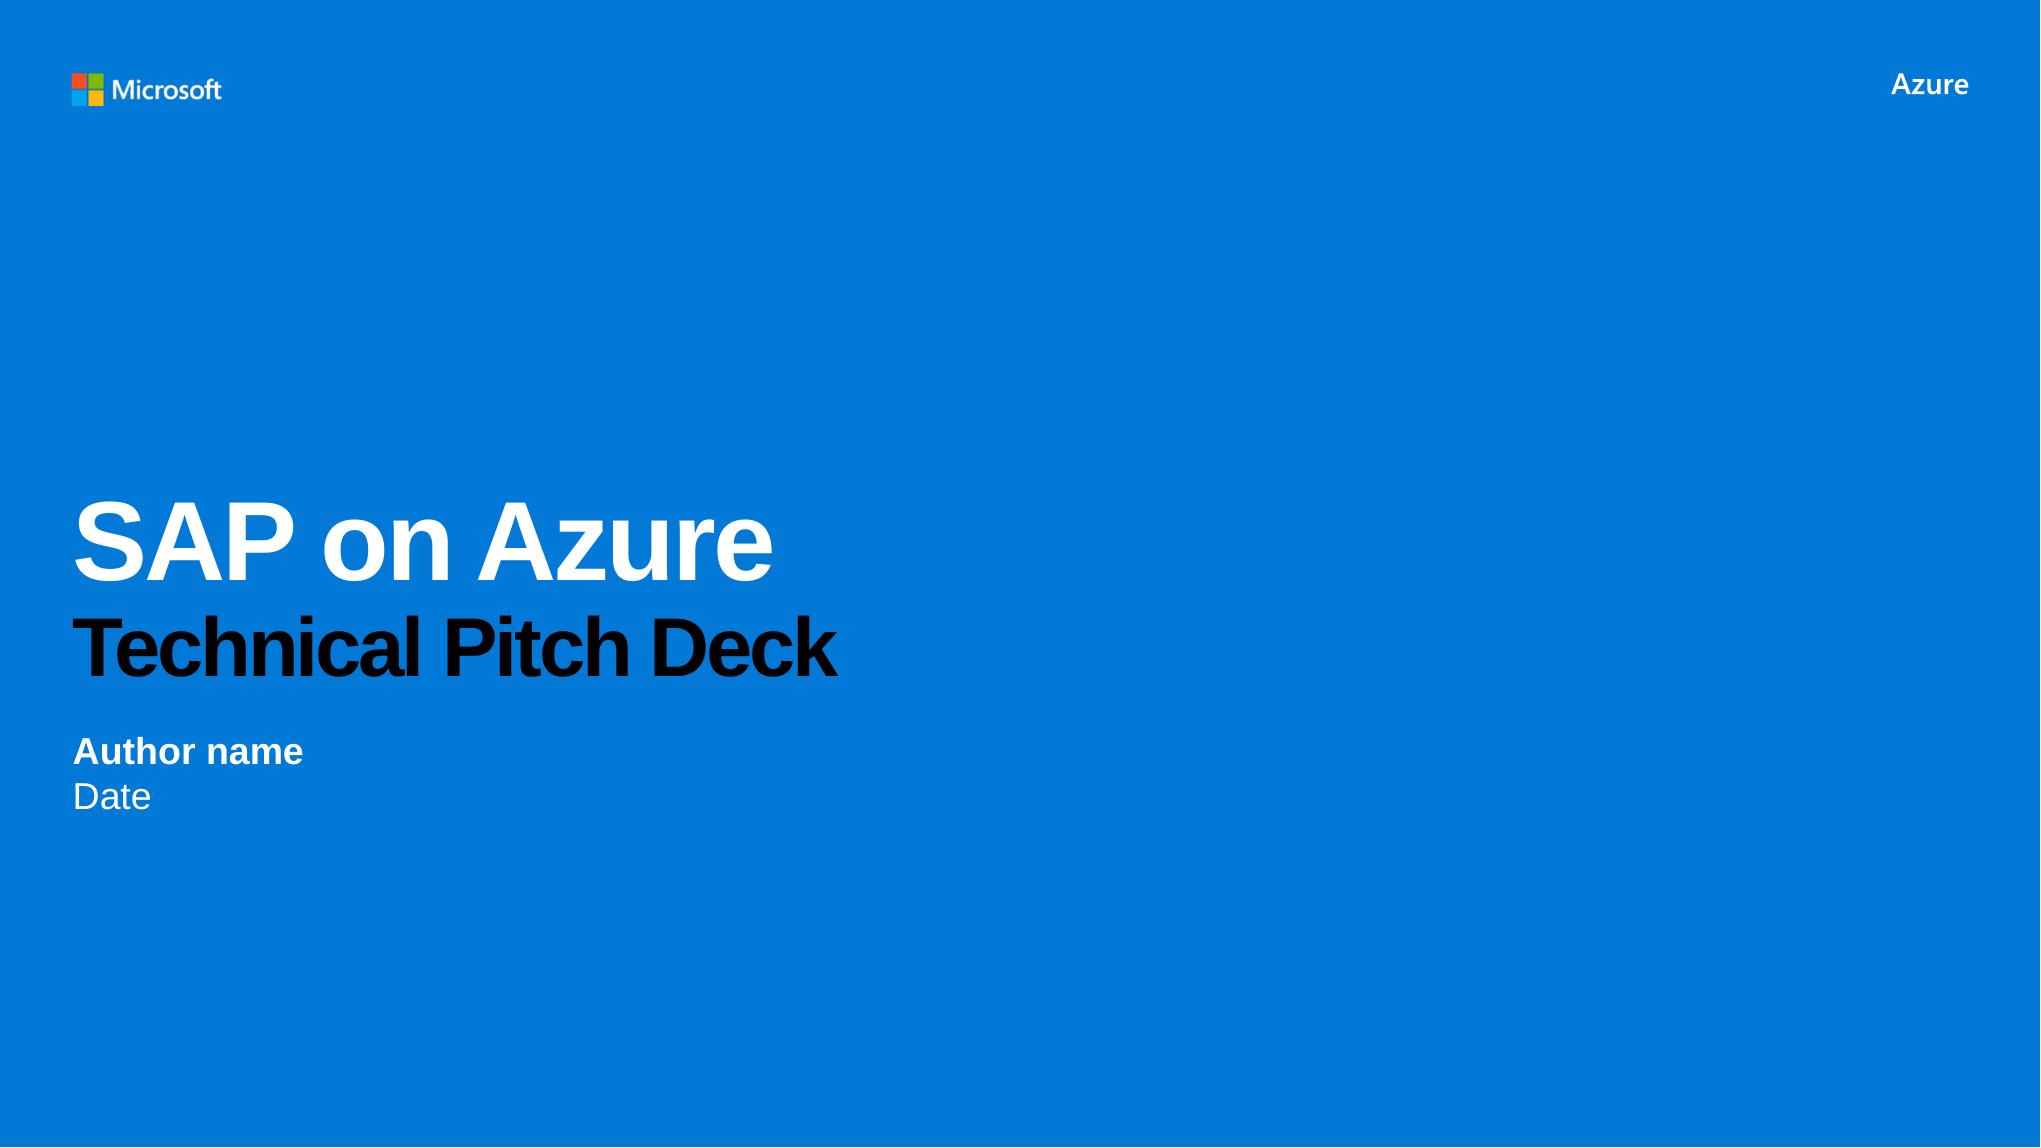

# SAP on Azure Technical Pitch Deck
Author name
Date